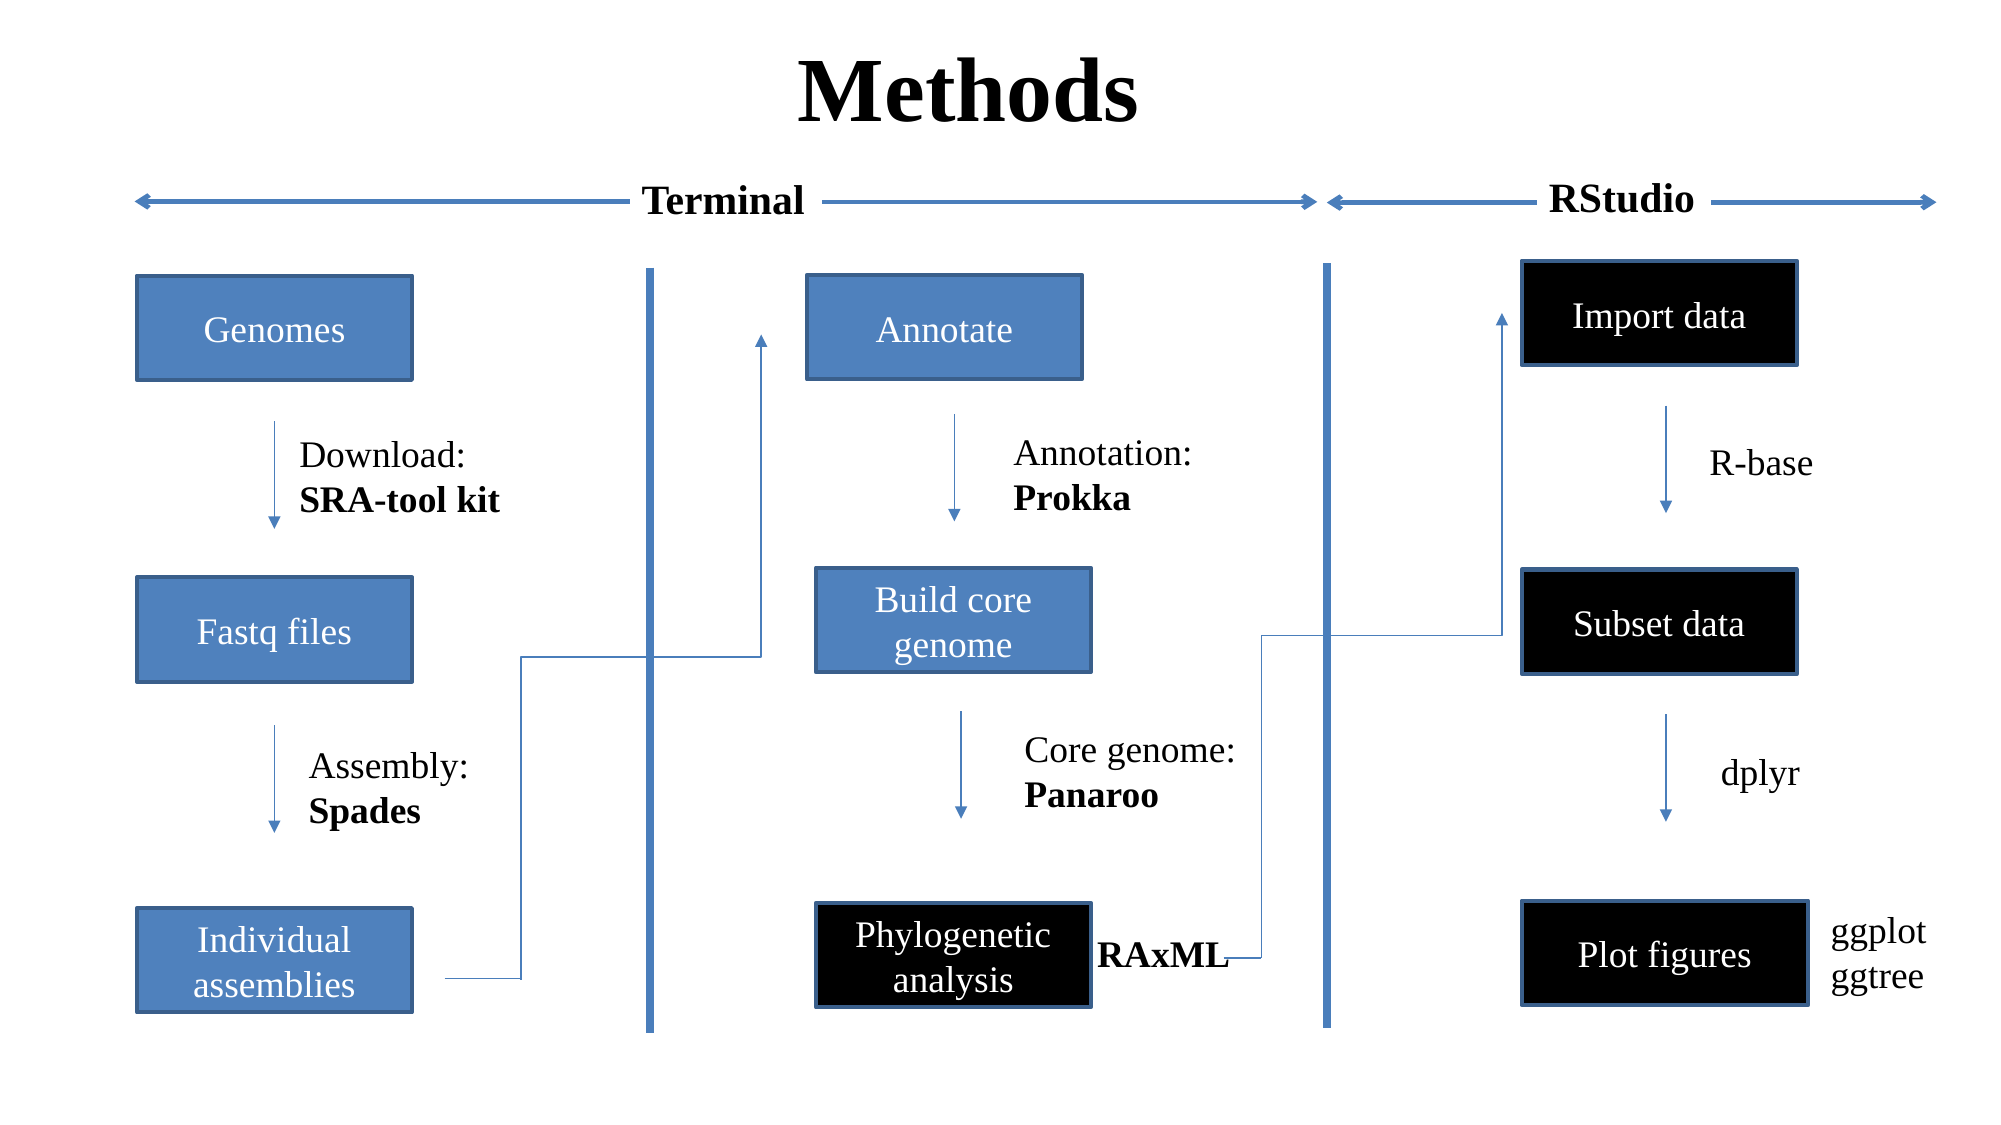

Methods
RStudio
Terminal
Import data
Annotate
Genomes
Annotation:
Prokka
Download:
SRA-tool kit
R-base
Build core genome
Subset data
Fastq files
Core genome:
Panaroo
Assembly:
Spades
dplyr
ggplot
ggtree
Plot figures
Phylogenetic analysis
Individual assemblies
RAxML